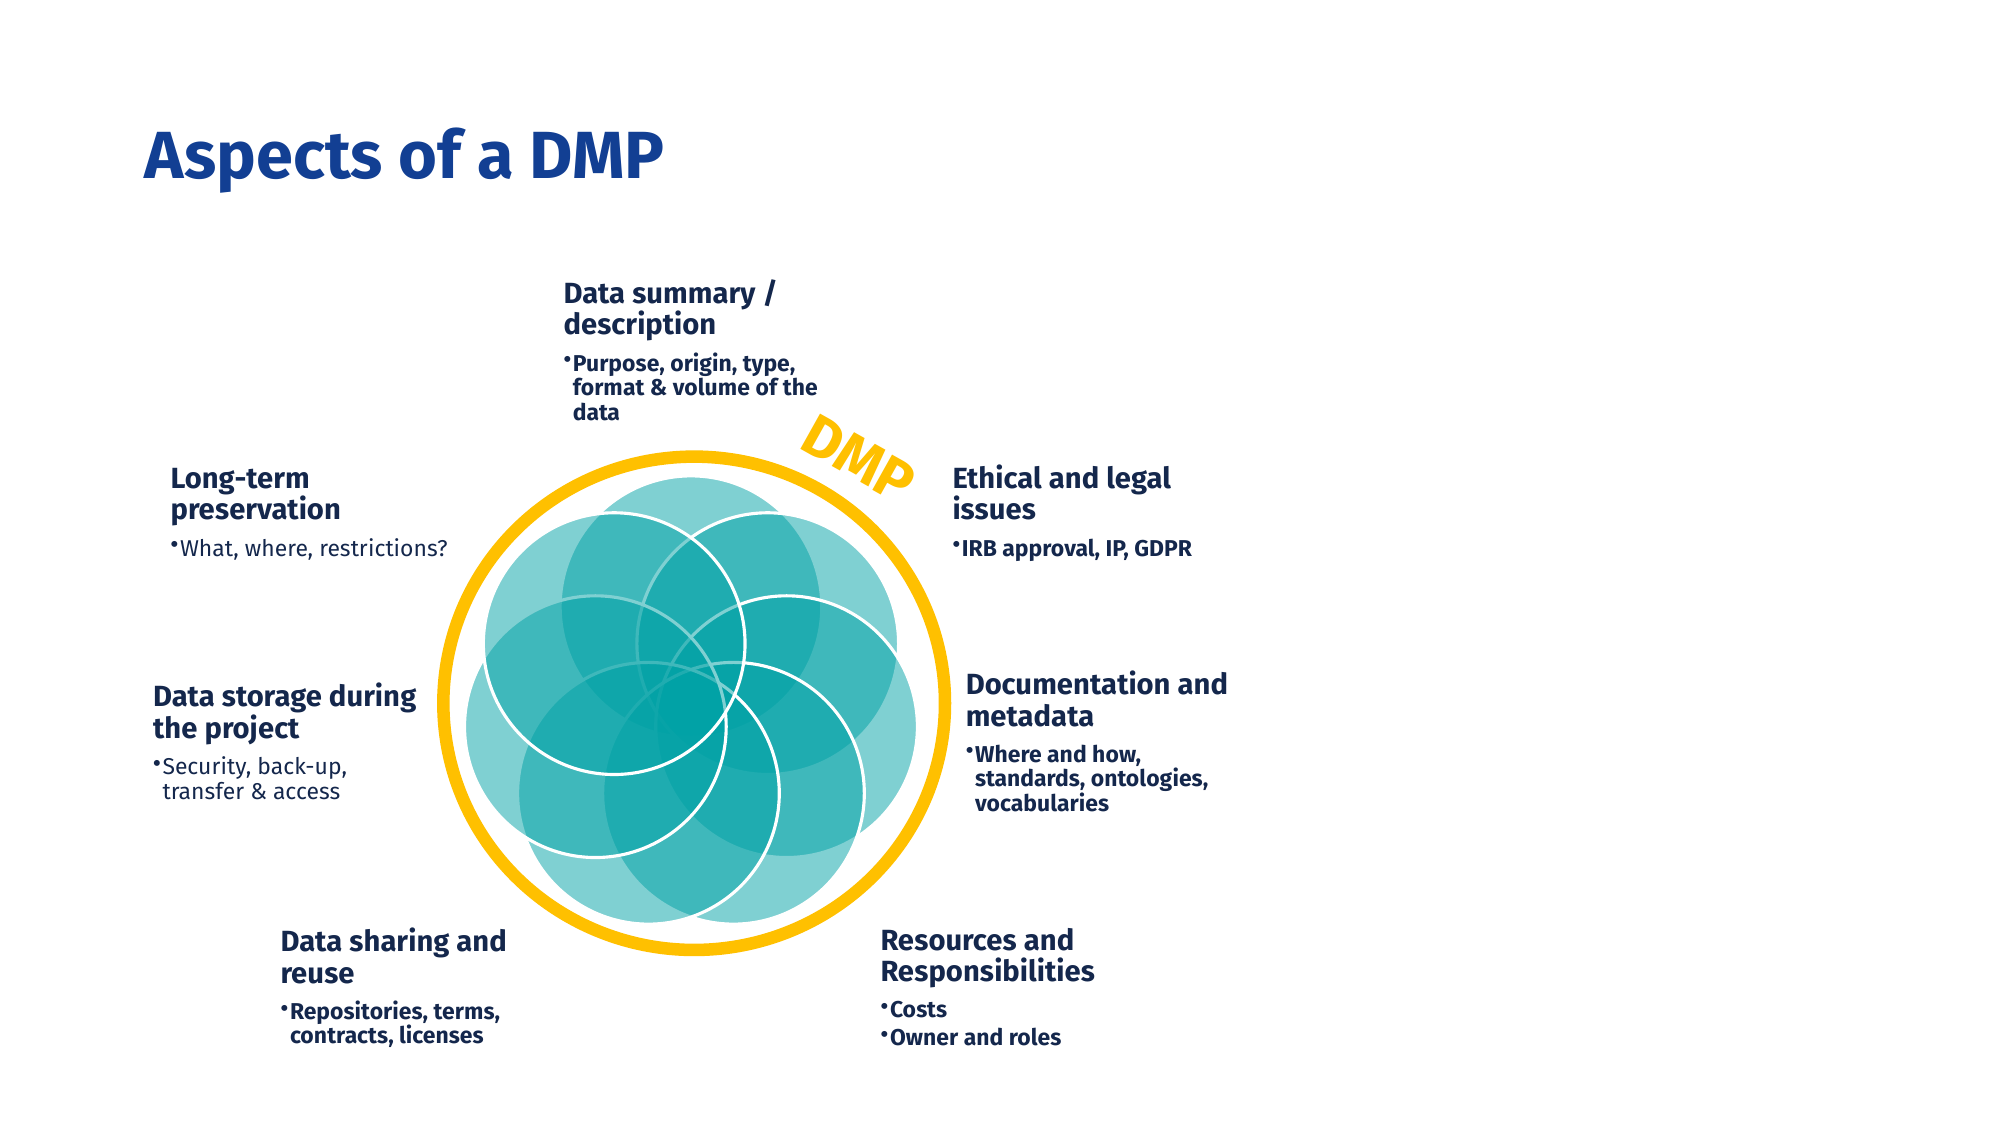

# Aspects of a DMP
Data summary / description
Purpose, origin, type, format & volume of the data
Ethical and legal issues
IRB approval, IP, GDPR
Documentation and metadata
Where and how, standards, ontologies, vocabularies
Resources and Responsibilities
Costs
Owner and roles
Data sharing and reuse
Repositories, terms, contracts, licenses
Data storage during the project
Security, back-up, transfer & access
Long-term preservation
What, where, restrictions?
DMP